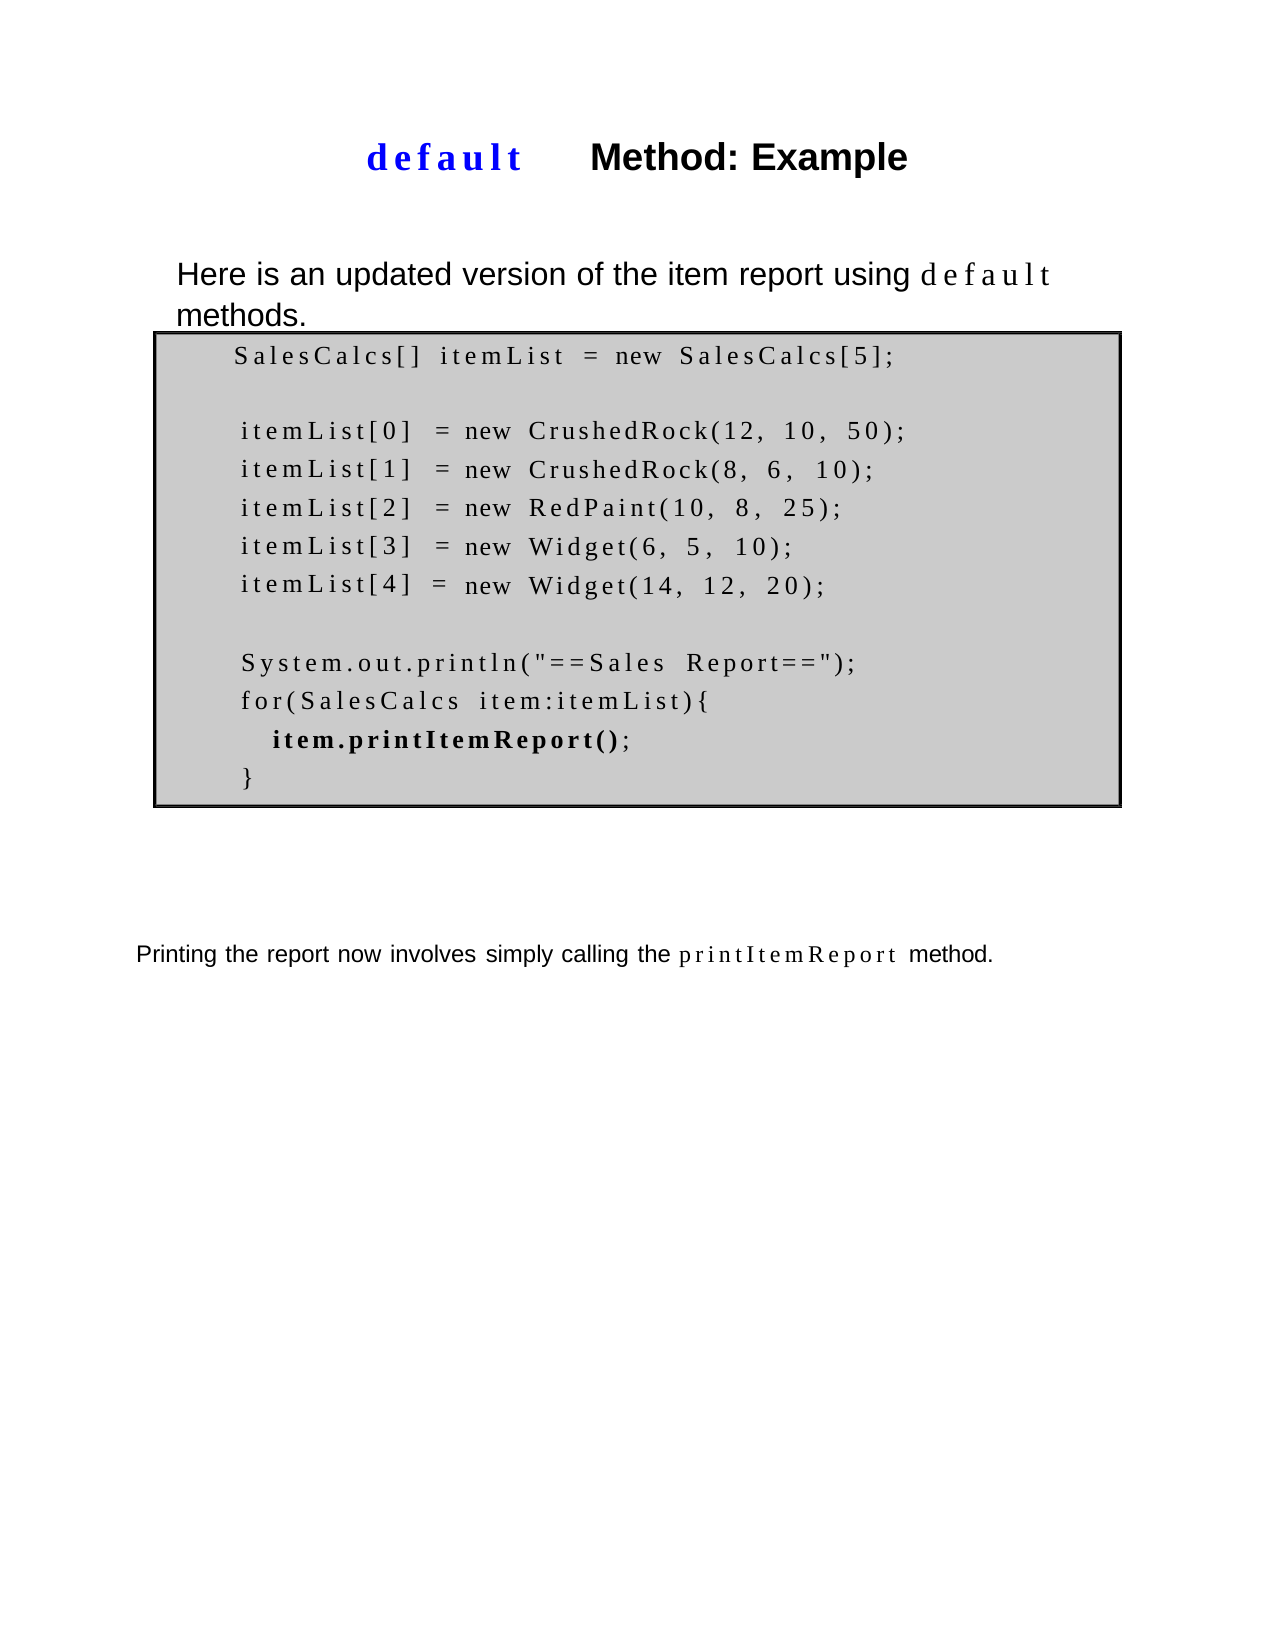

default	Method: Example

Here is an updated version of the item report using default
methods.
SalesCalcs[] itemList = new SalesCalcs[5];

itemList[0] = itemList[1] = itemList[2] = itemList[3] = itemList[4] =
new CrushedRock(12, 10, 50);
new CrushedRock(8, 6, 10);
new RedPaint(10, 8, 25);
new Widget(6, 5, 10);
new Widget(14, 12, 20);
System.out.println("==Sales  Report=="); for(SalesCalcs item:itemList){
item.printItemReport();
}

Printing the report now involves simply calling the printItemReport method.